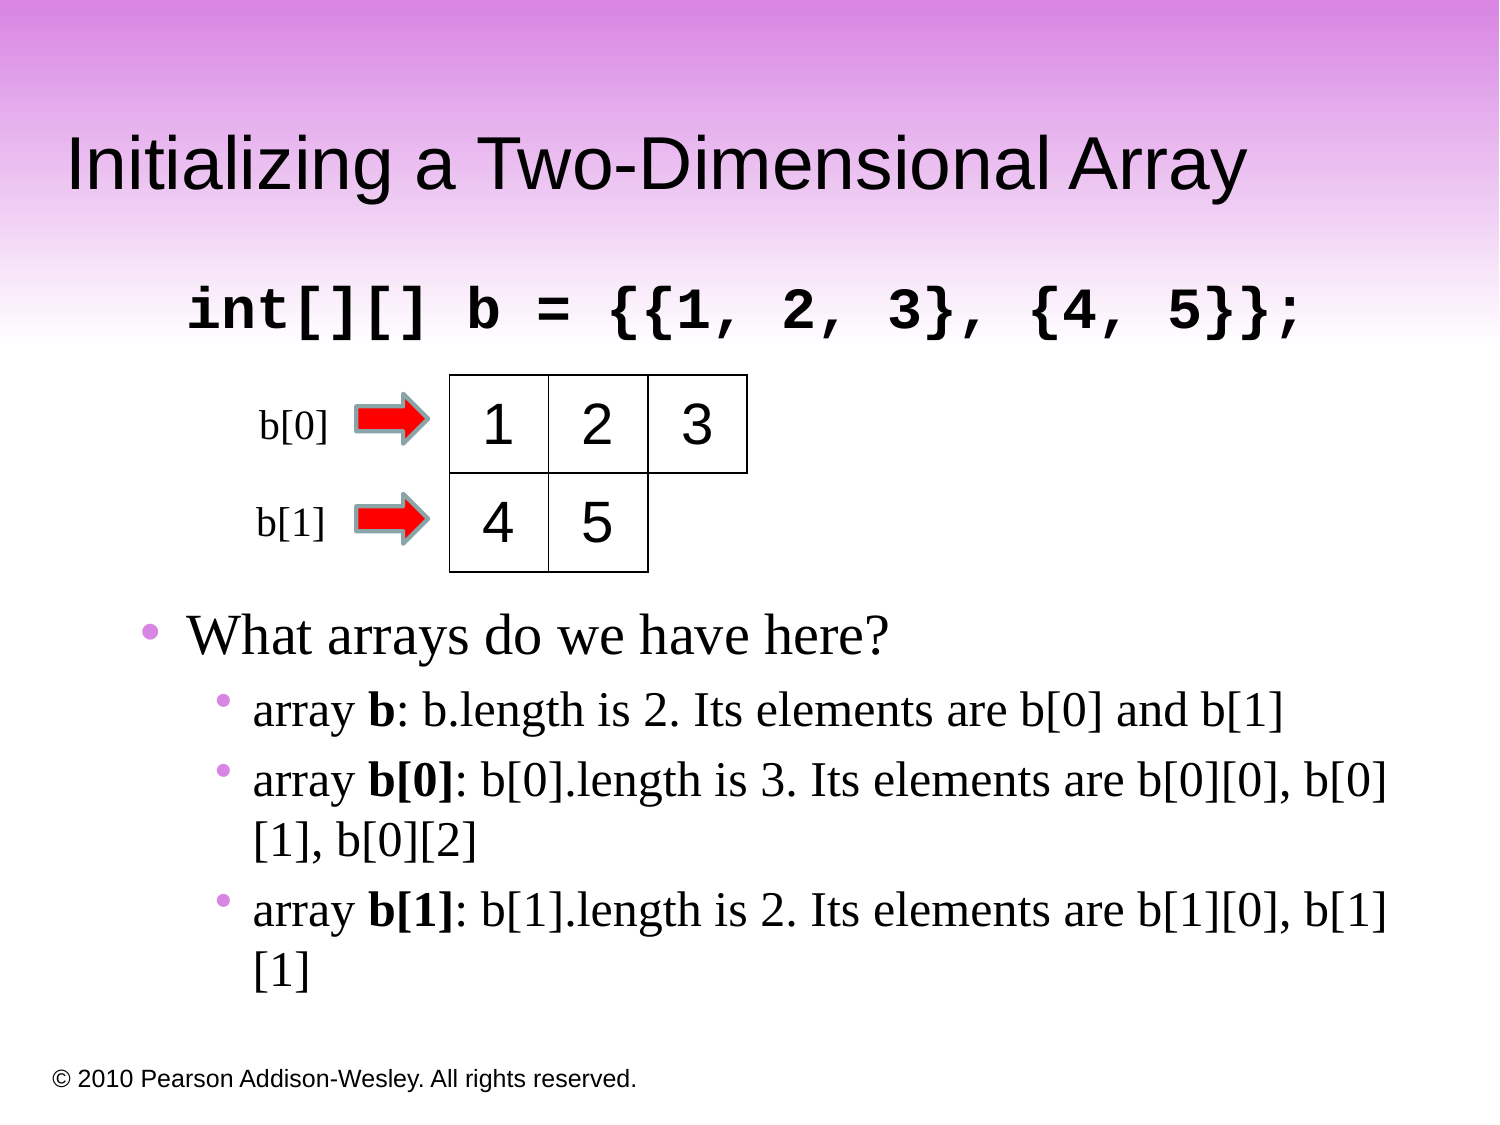

# Initializing a Two-Dimensional Array
	int[][] b = {{1, 2, 3}, {4, 5}};

What arrays do we have here?
array b: b.length is 2. Its elements are b[0] and b[1]
array b[0]: b[0].length is 3. Its elements are b[0][0], b[0][1], b[0][2]
array b[1]: b[1].length is 2. Its elements are b[1][0], b[1][1]
| 1 | 2 | 3 |
| --- | --- | --- |
| 4 | 5 |  |
b[0]

b[1]